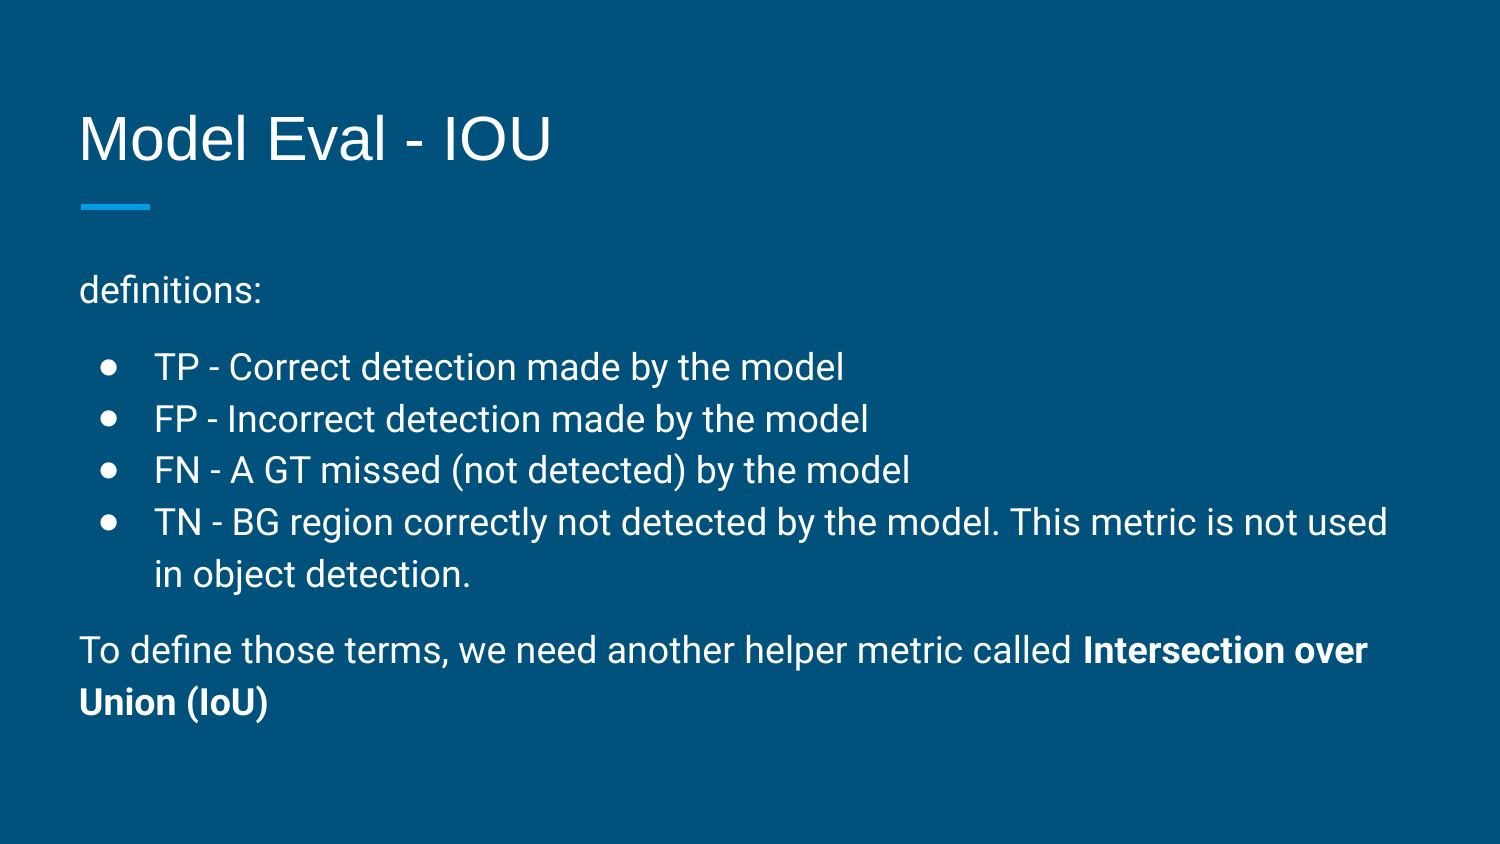

# Model Eval - IOU
definitions:
TP - Correct detection made by the model
FP - Incorrect detection made by the model
FN - A GT missed (not detected) by the model
TN - BG region correctly not detected by the model. This metric is not used in object detection.
To define those terms, we need another helper metric called Intersection over Union (IoU)